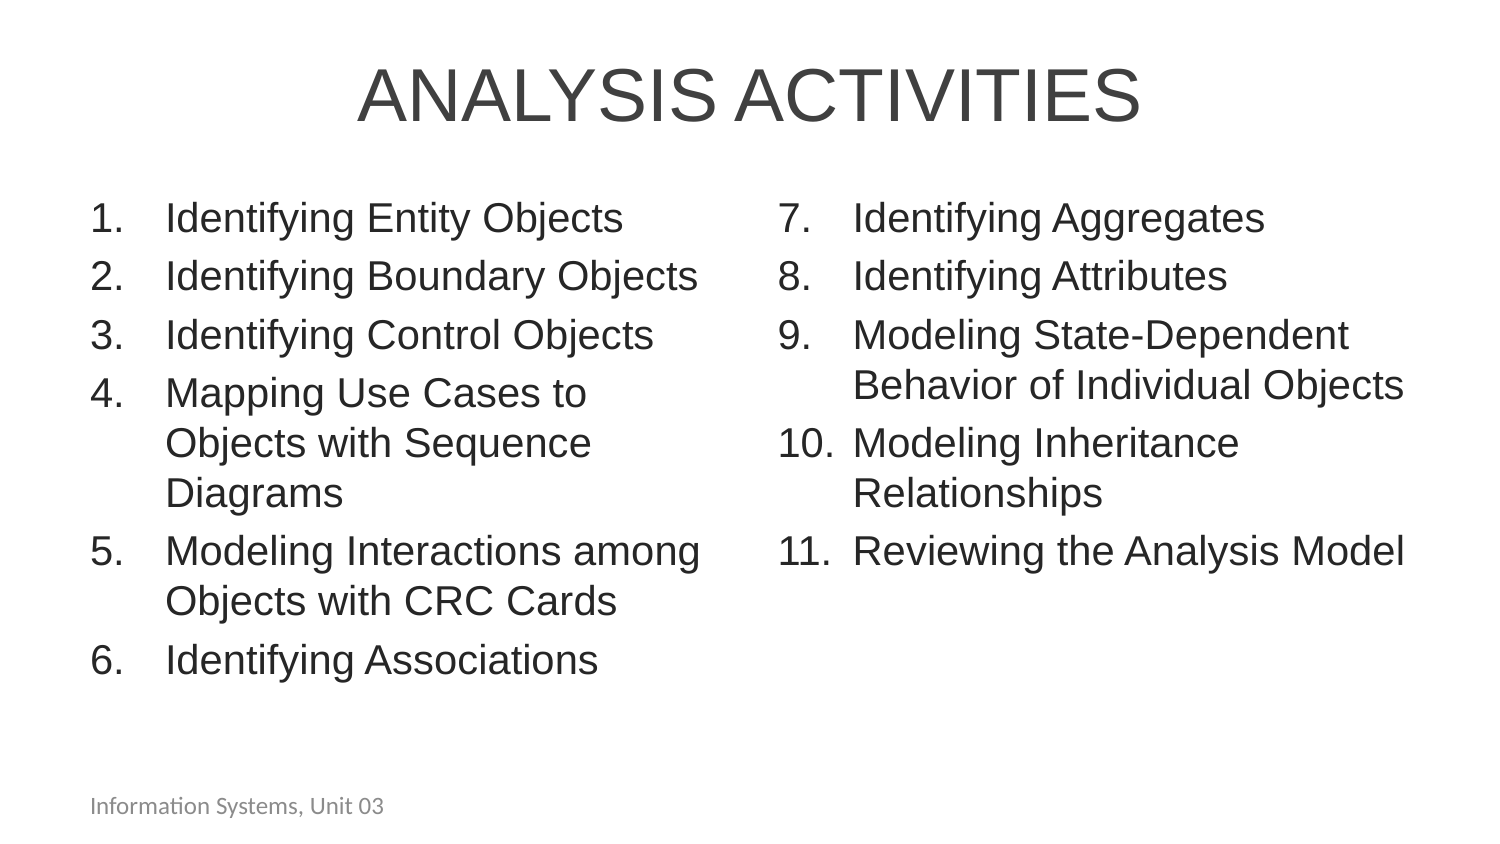

# Analysis activities
Identifying Entity Objects
Identifying Boundary Objects
Identifying Control Objects
Mapping Use Cases to Objects with Sequence Diagrams
Modeling Interactions among Objects with CRC Cards
Identifying Associations
Identifying Aggregates
Identifying Attributes
Modeling State-Dependent Behavior of Individual Objects
Modeling Inheritance Relationships
Reviewing the Analysis Model
Information Systems, Unit 03
52